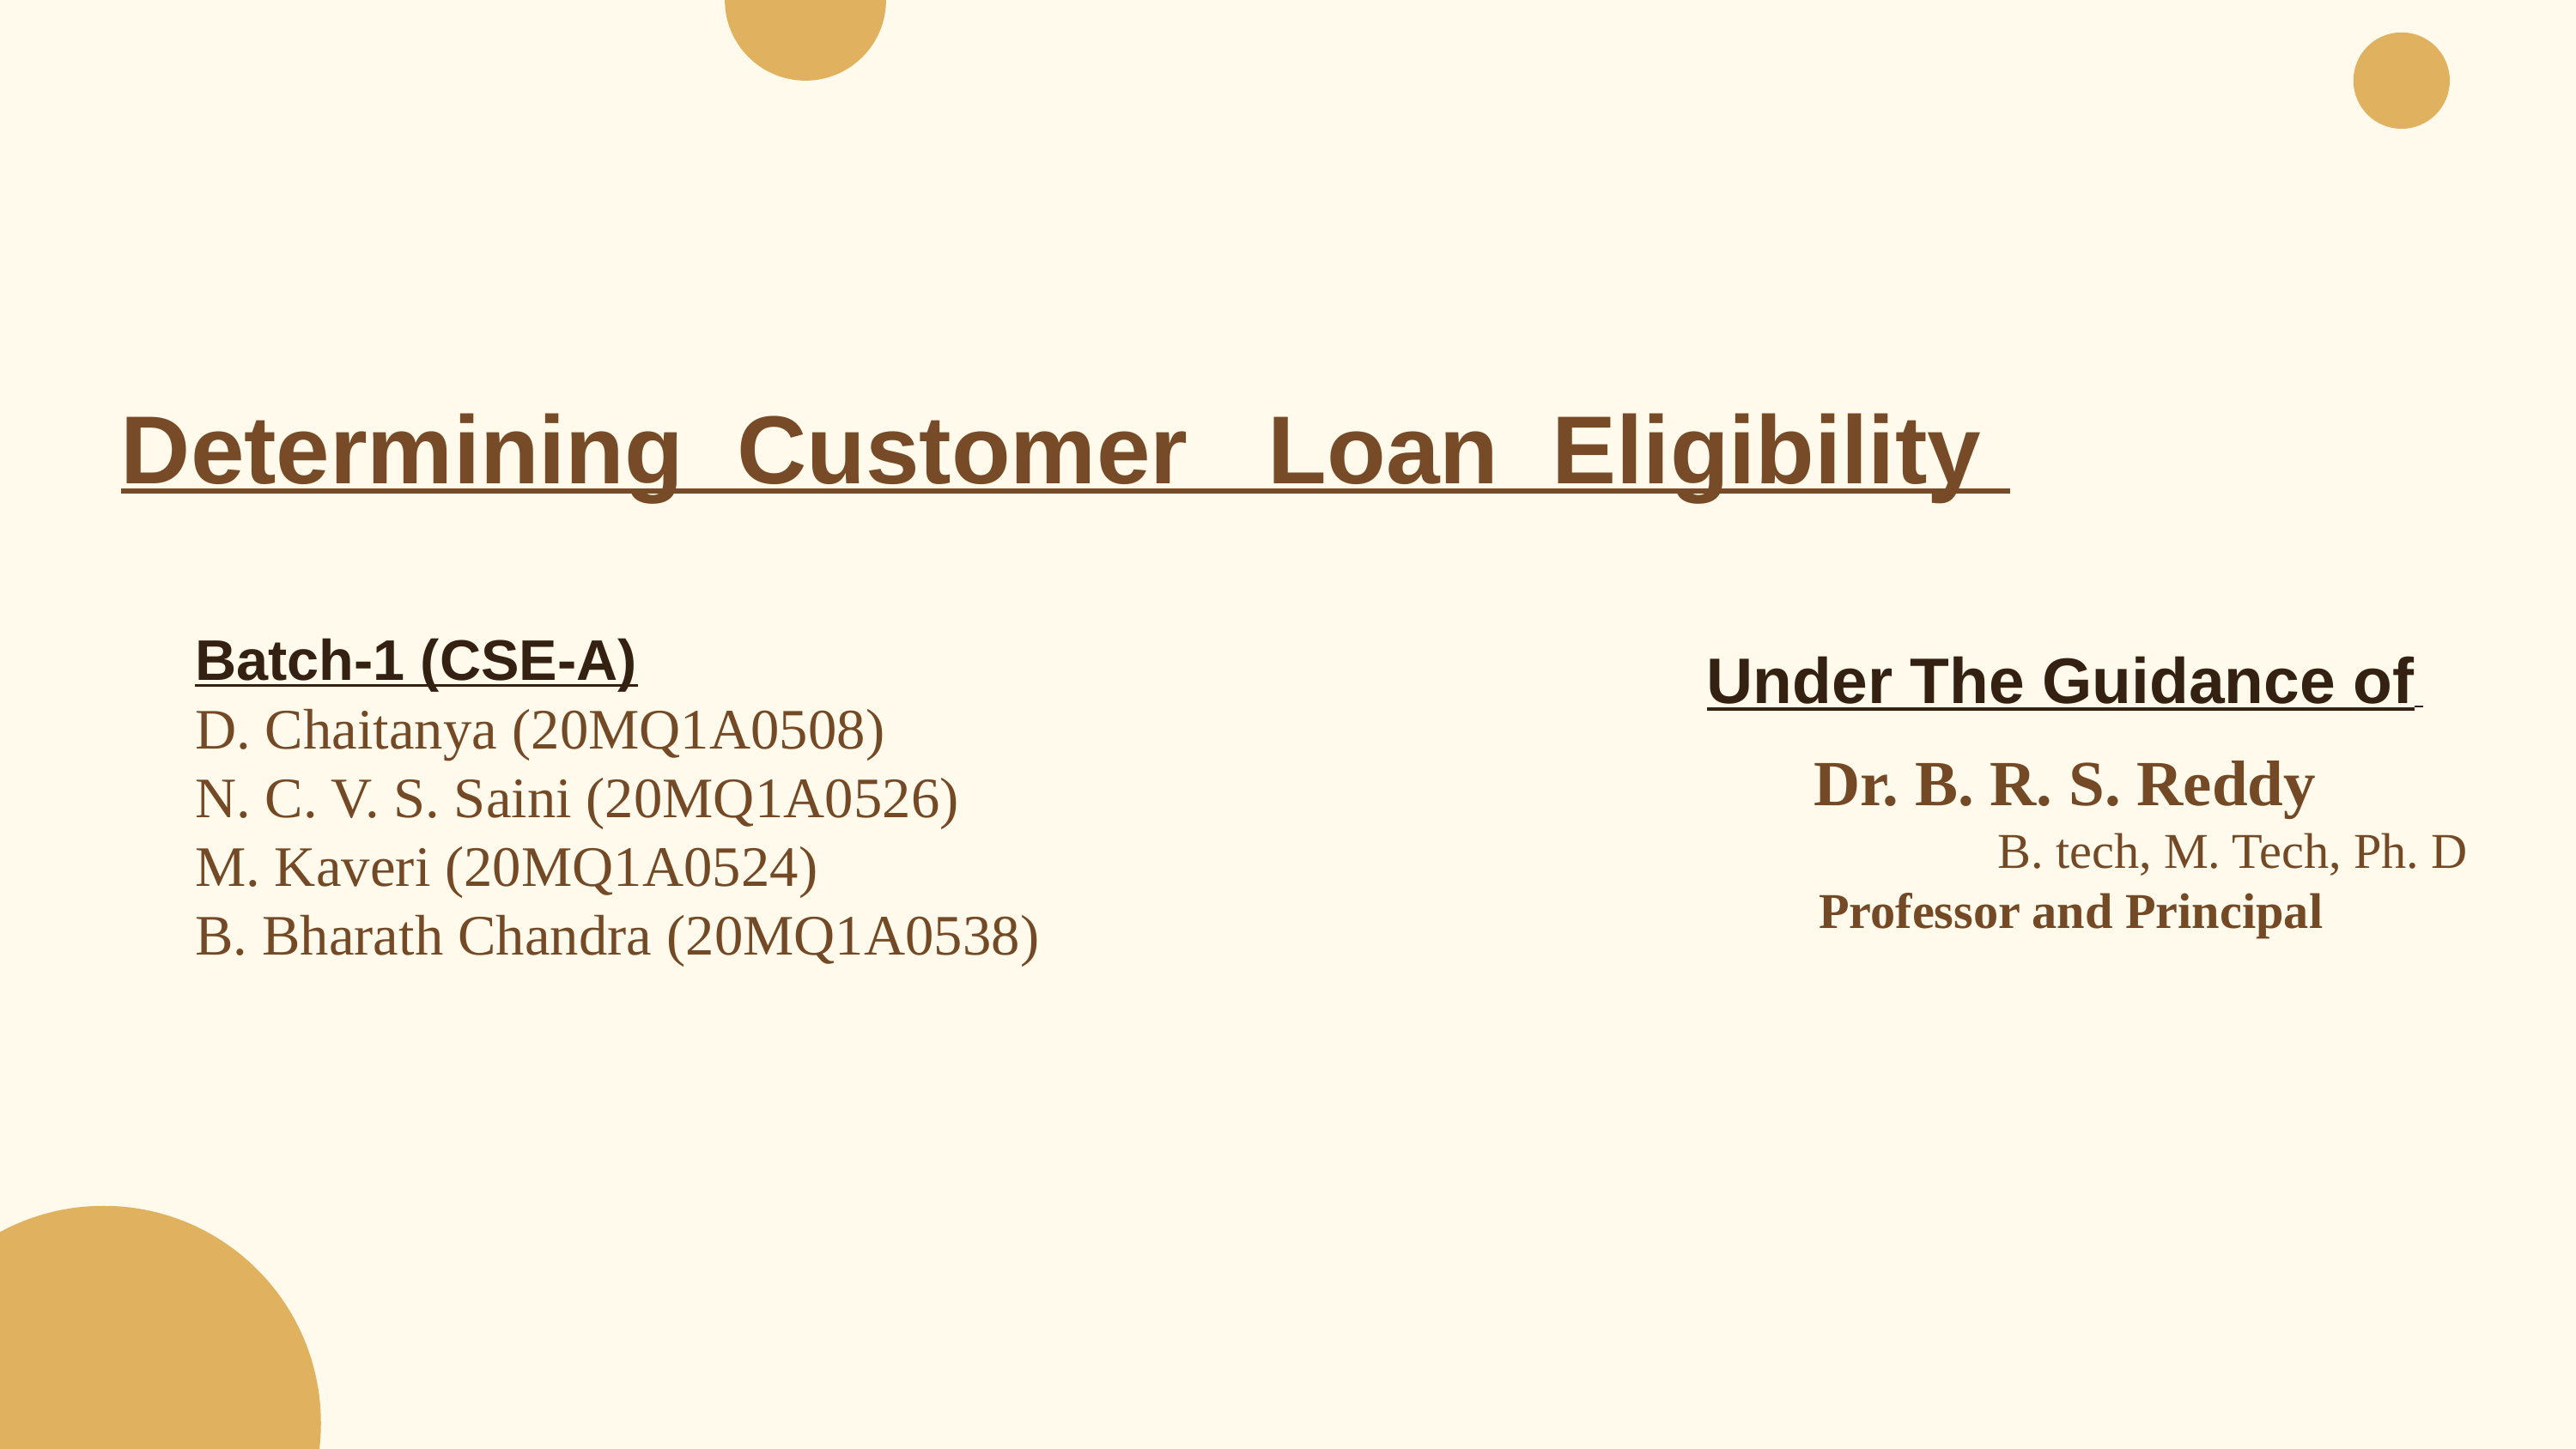

Determining  Customer   Loan  Eligibility
Batch-1 (CSE-A)
D. Chaitanya (20MQ1A0508)
N. C. V. S. Saini (20MQ1A0526)
M. Kaveri (20MQ1A0524)
B. Bharath Chandra (20MQ1A0538)
Under The Guidance of
Dr. B. R. S. Reddy
                           B. tech, M. Tech, Ph. D
  Professor and Principal